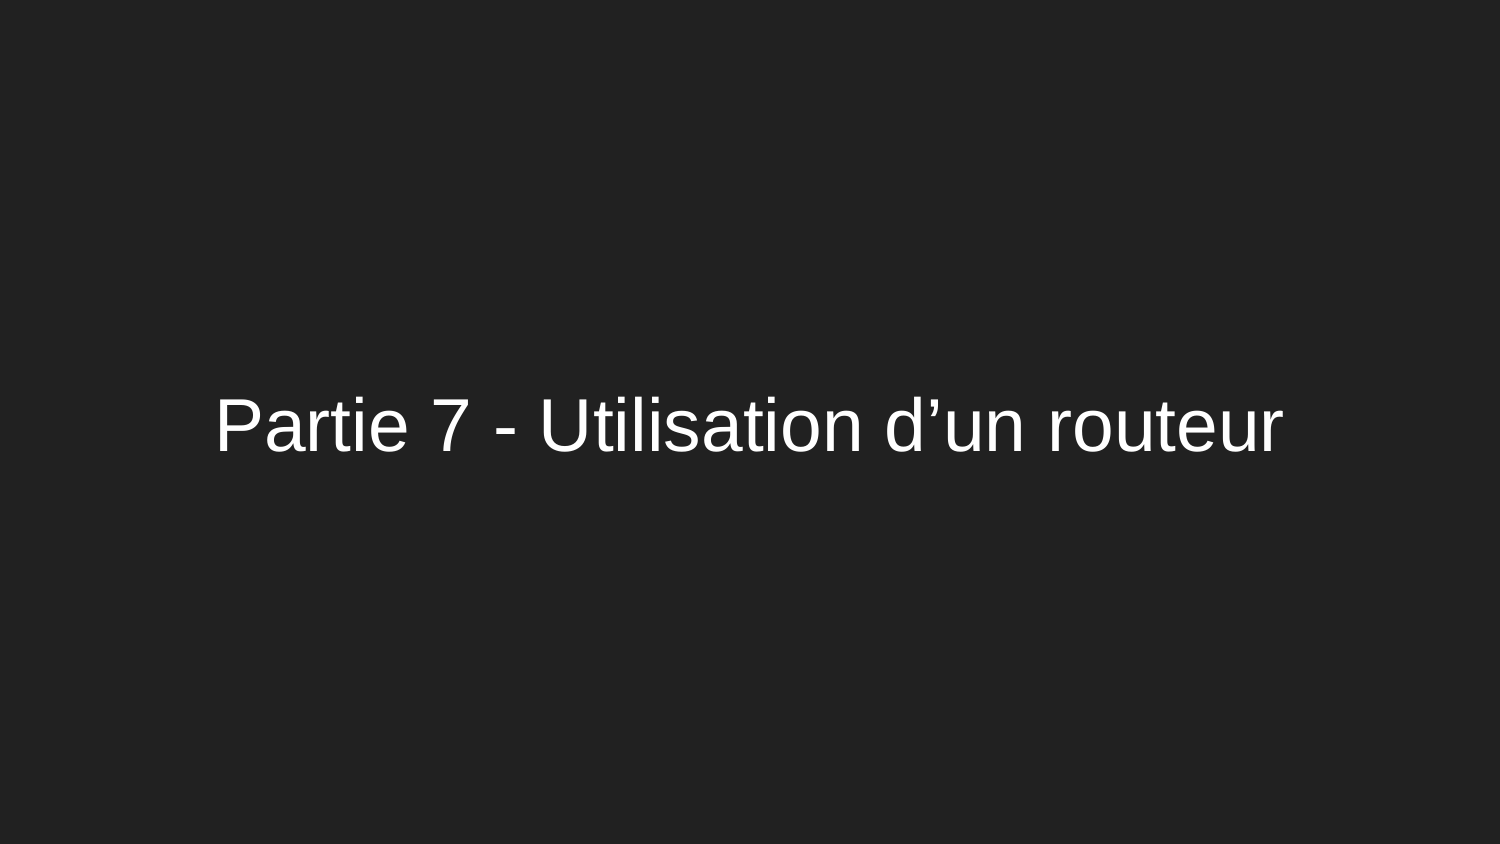

# Partie 7 - Utilisation d’un routeur